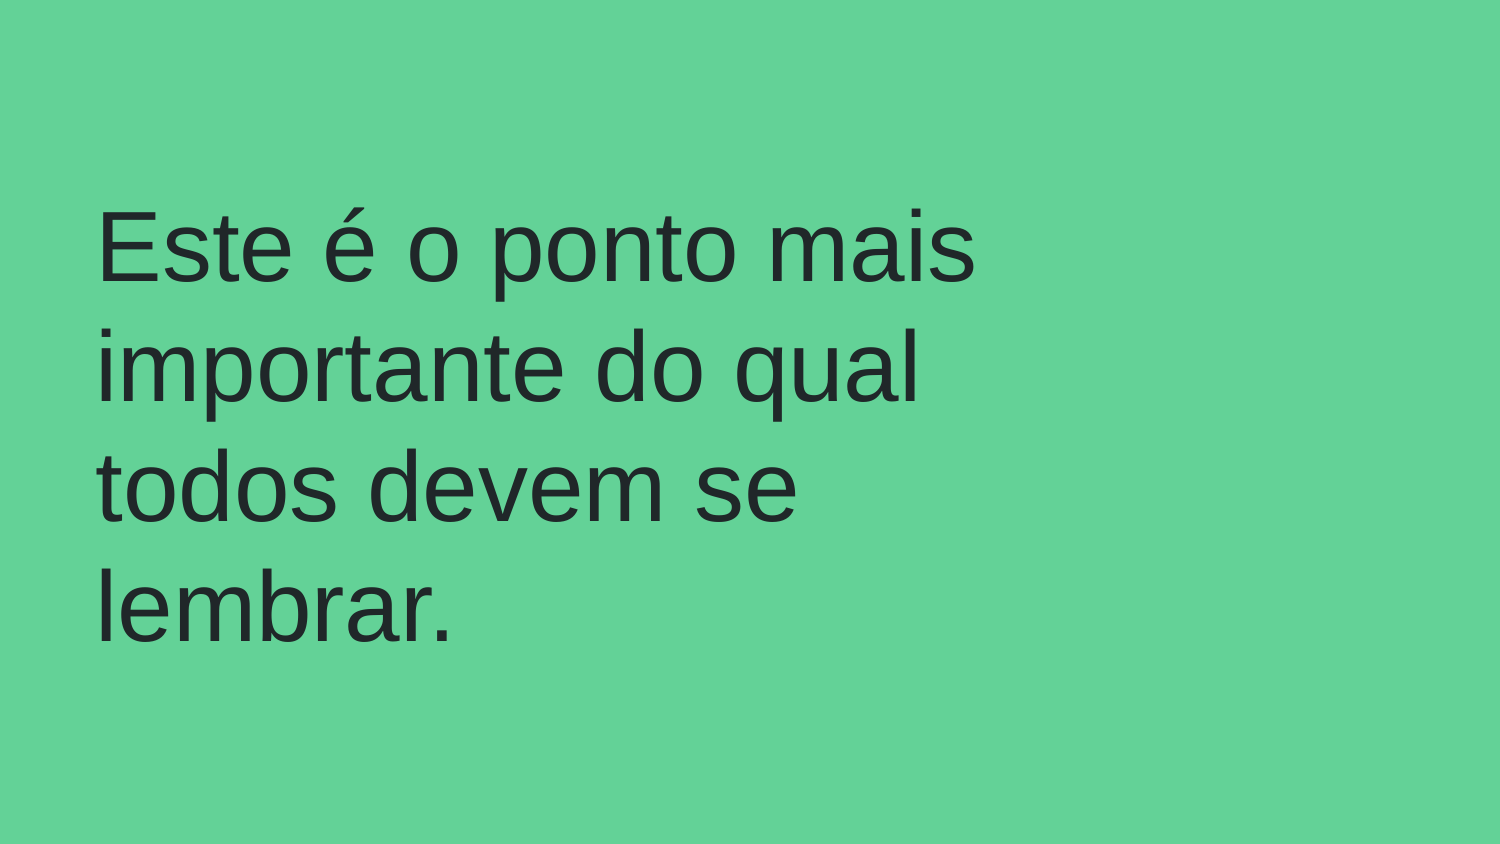

# Este é o ponto mais importante do qual todos devem se lembrar.